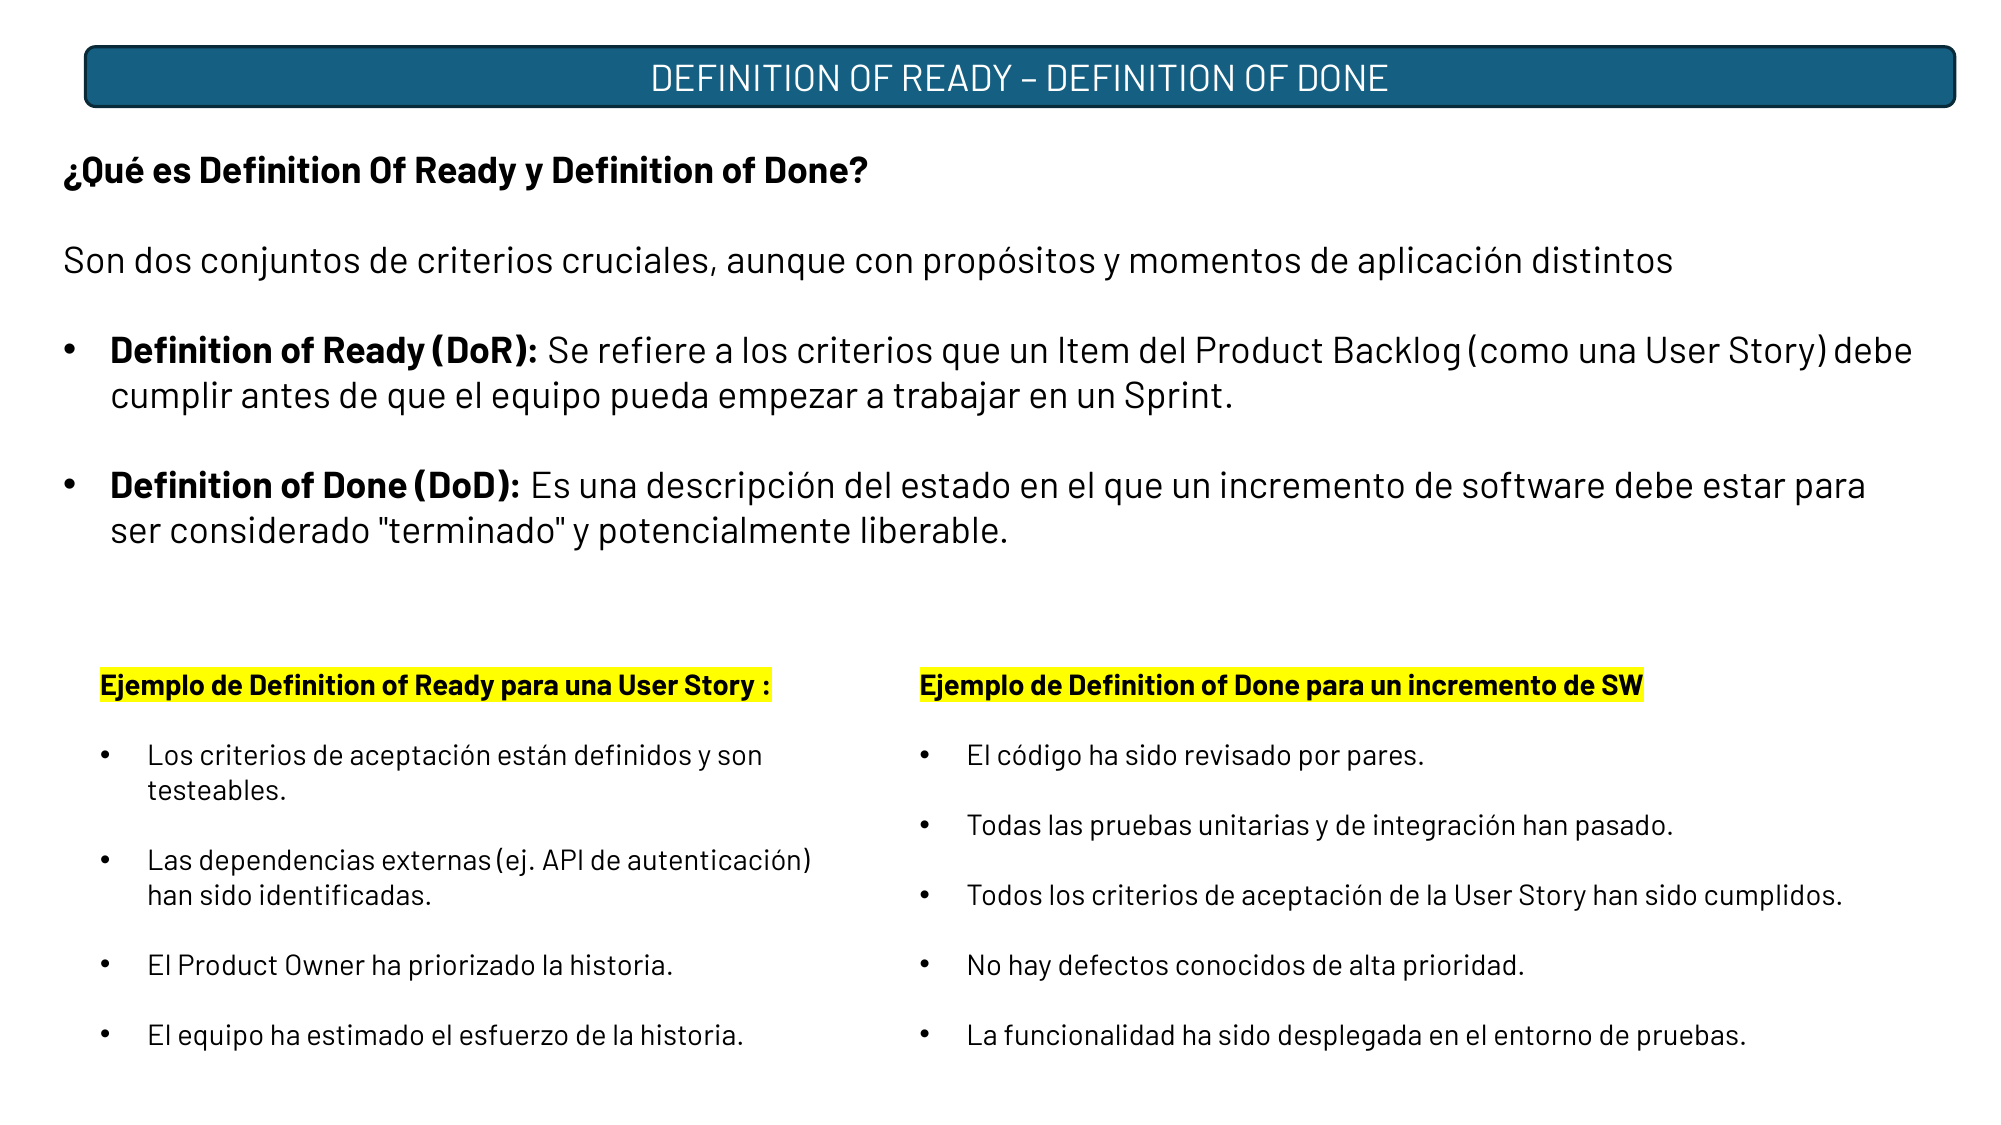

DEFINITION OF READY – DEFINITION OF DONE
¿Qué es Definition Of Ready y Definition of Done?

Son dos conjuntos de criterios cruciales, aunque con propósitos y momentos de aplicación distintos

Definition of Ready (DoR): Se refiere a los criterios que un Item del Product Backlog (como una User Story) debe cumplir antes de que el equipo pueda empezar a trabajar en un Sprint.

Definition of Done (DoD): Es una descripción del estado en el que un incremento de software debe estar para ser considerado "terminado" y potencialmente liberable.
Ejemplo de Definition of Ready para una User Story :

Los criterios de aceptación están definidos y son testeables.

Las dependencias externas (ej. API de autenticación) han sido identificadas.

El Product Owner ha priorizado la historia.

El equipo ha estimado el esfuerzo de la historia.

Ejemplo de Definition of Done para un incremento de SW

El código ha sido revisado por pares.

Todas las pruebas unitarias y de integración han pasado.
Todos los criterios de aceptación de la User Story han sido cumplidos.

No hay defectos conocidos de alta prioridad.
La funcionalidad ha sido desplegada en el entorno de pruebas.